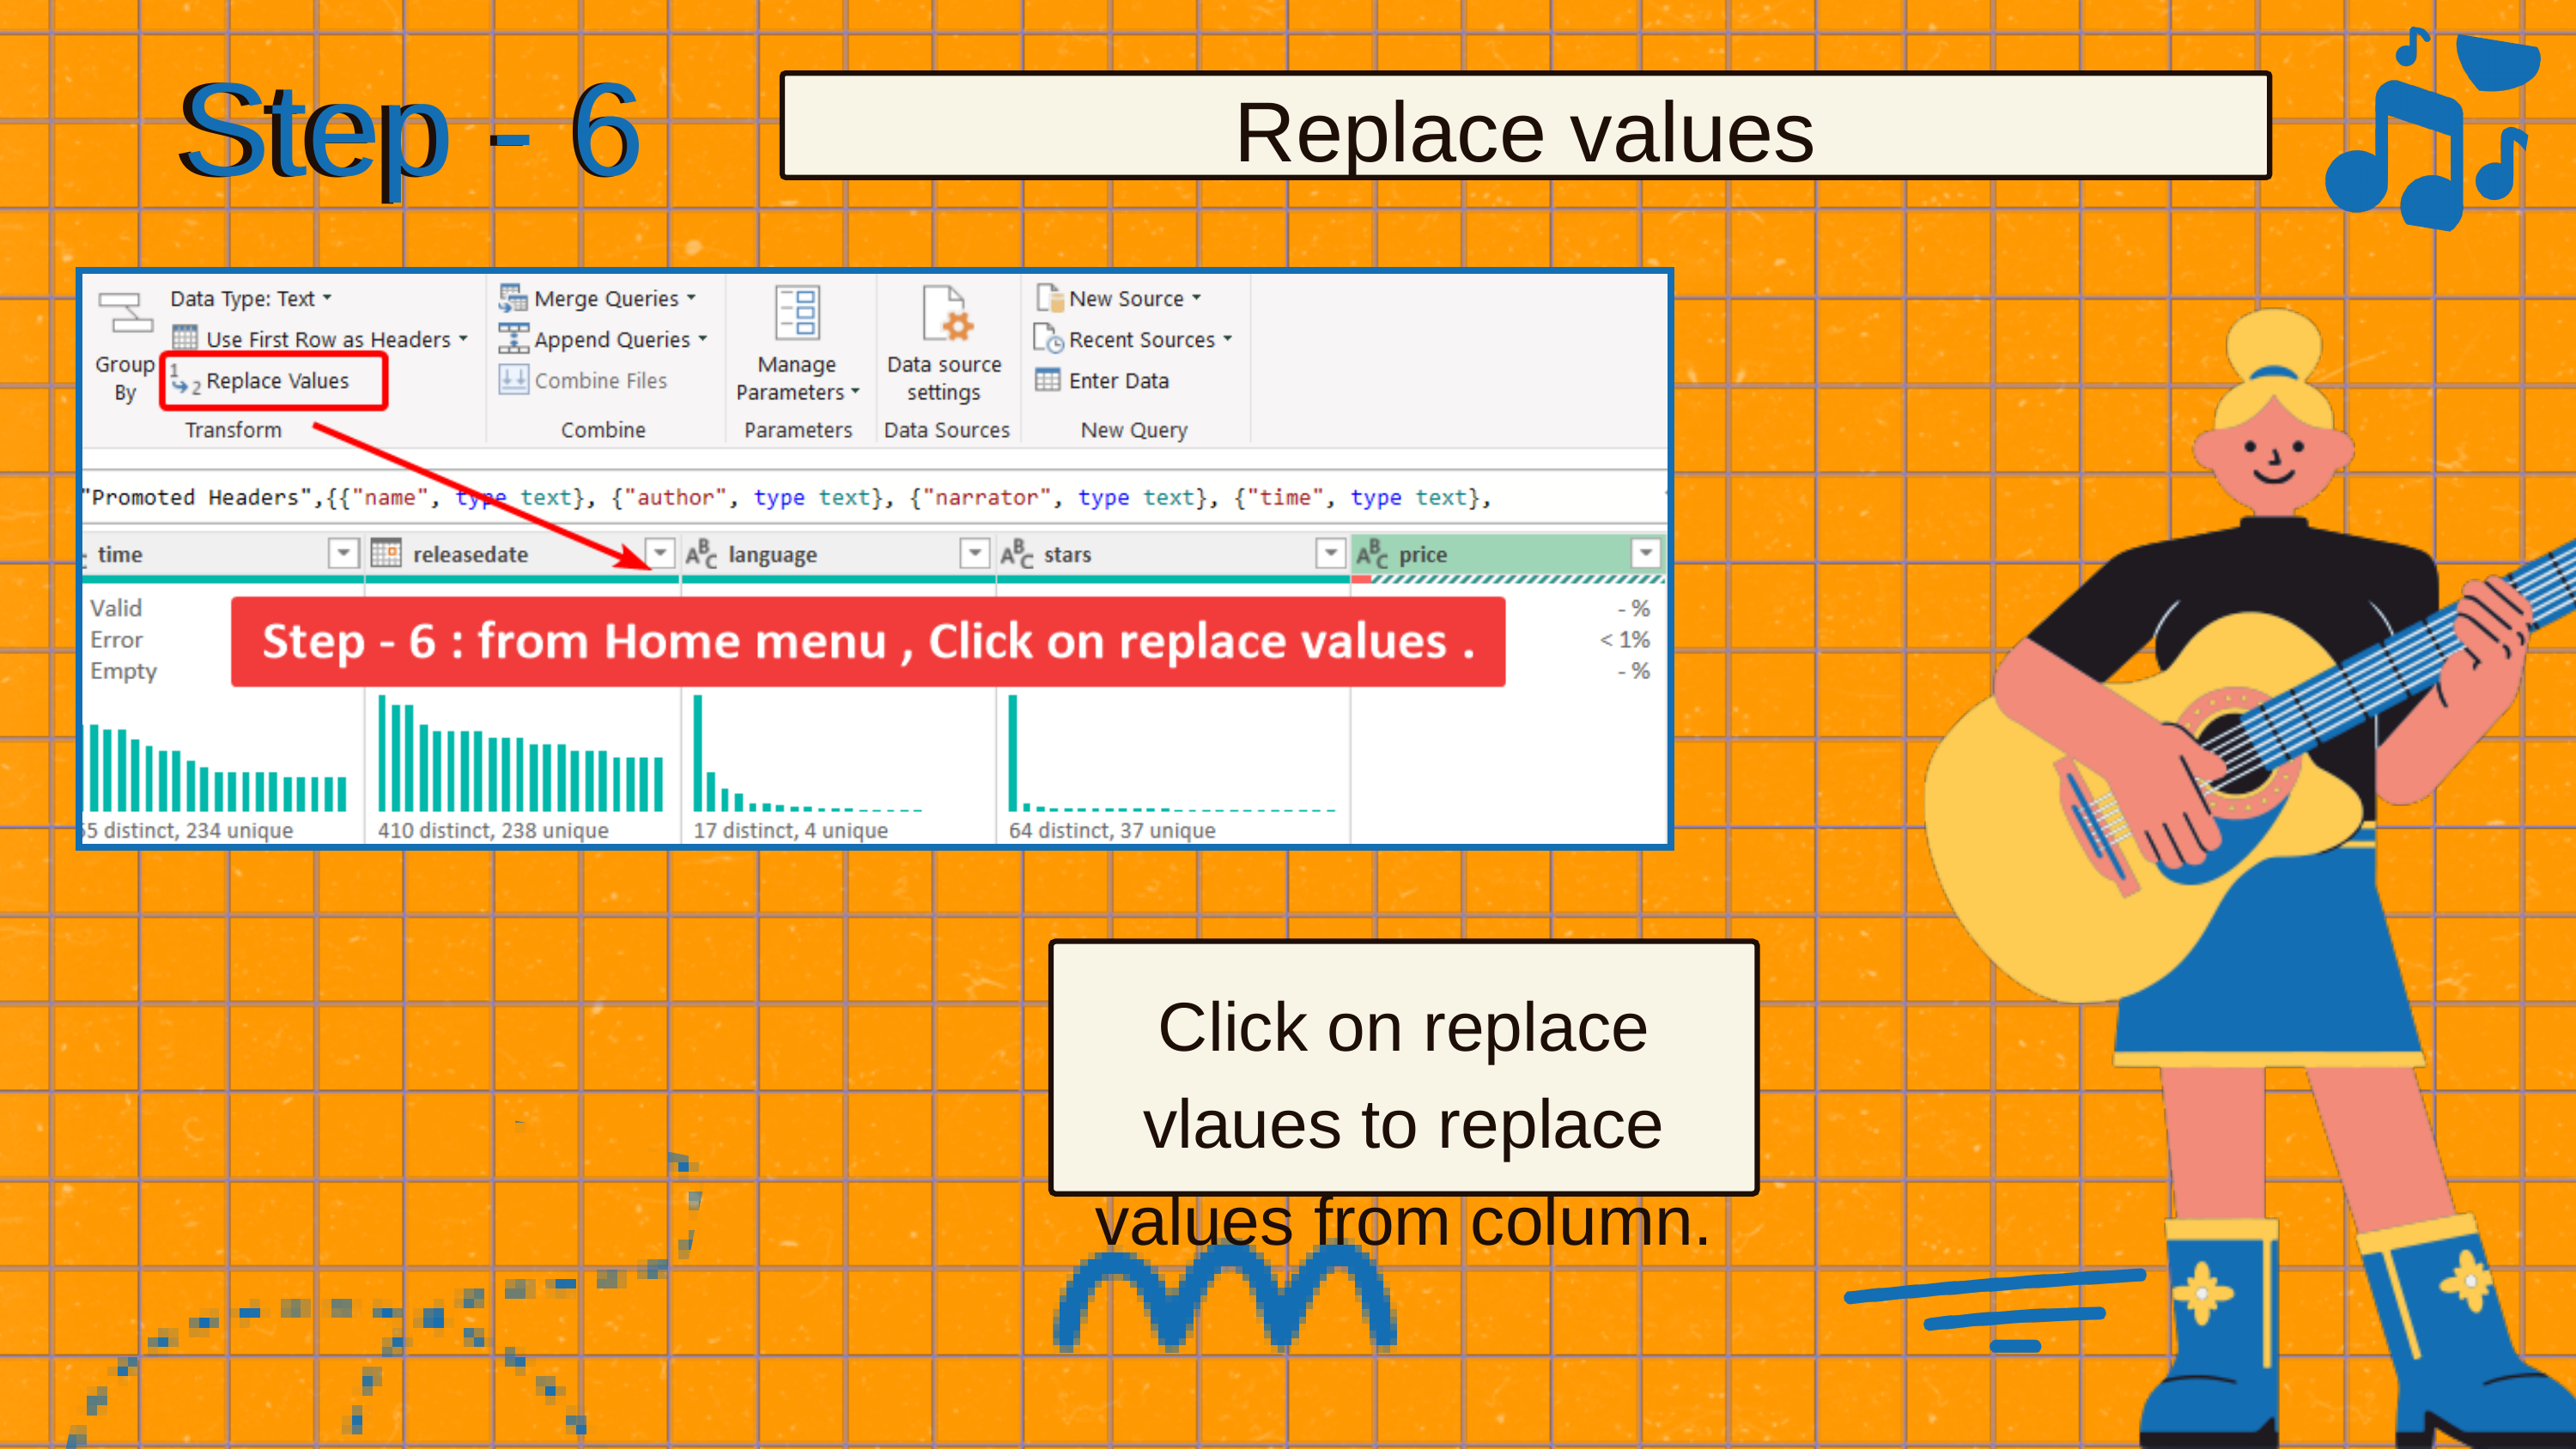

Step - 6
Step - 6
Replace values

Click on replace vlaues to replace values from column.